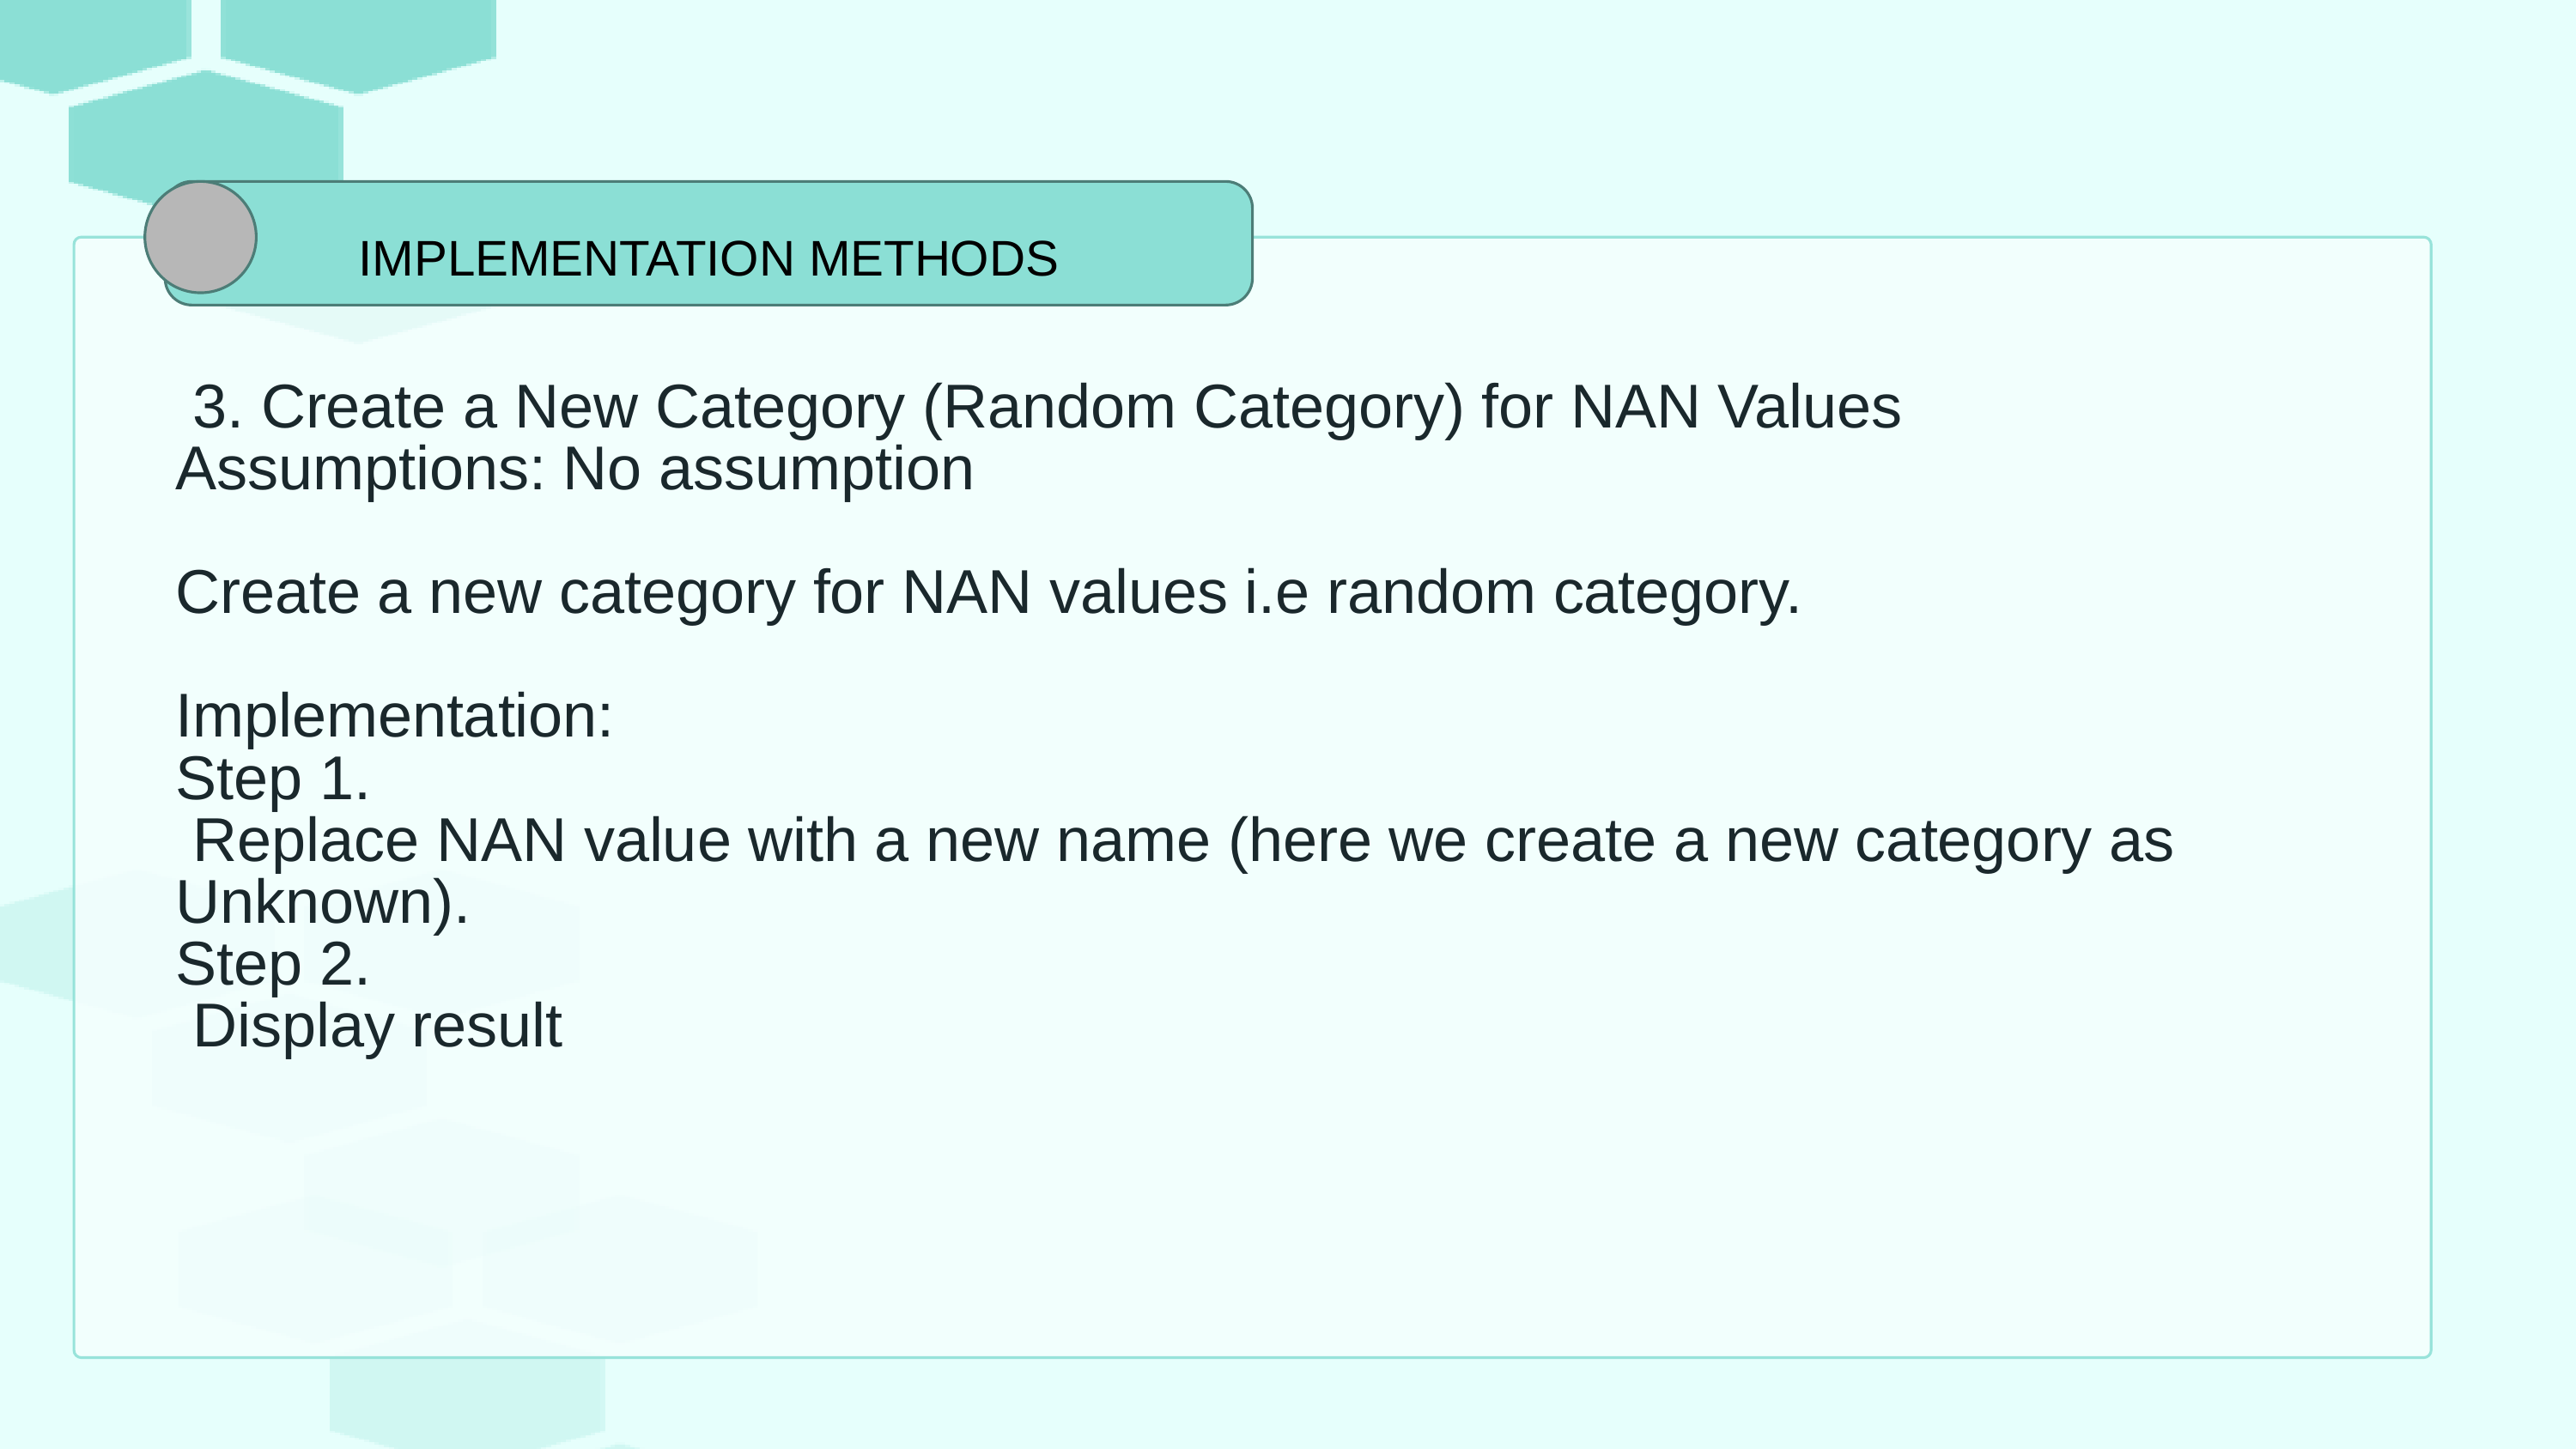

IMPLEMENTATION METHODS

 3. Create a New Category (Random Category) for NAN Values
Assumptions: No assumption

Create a new category for NAN values i.e random category.

Implementation:
Step 1.
 Replace NAN value with a new name (here we create a new category as Unknown).
Step 2.
 Display result